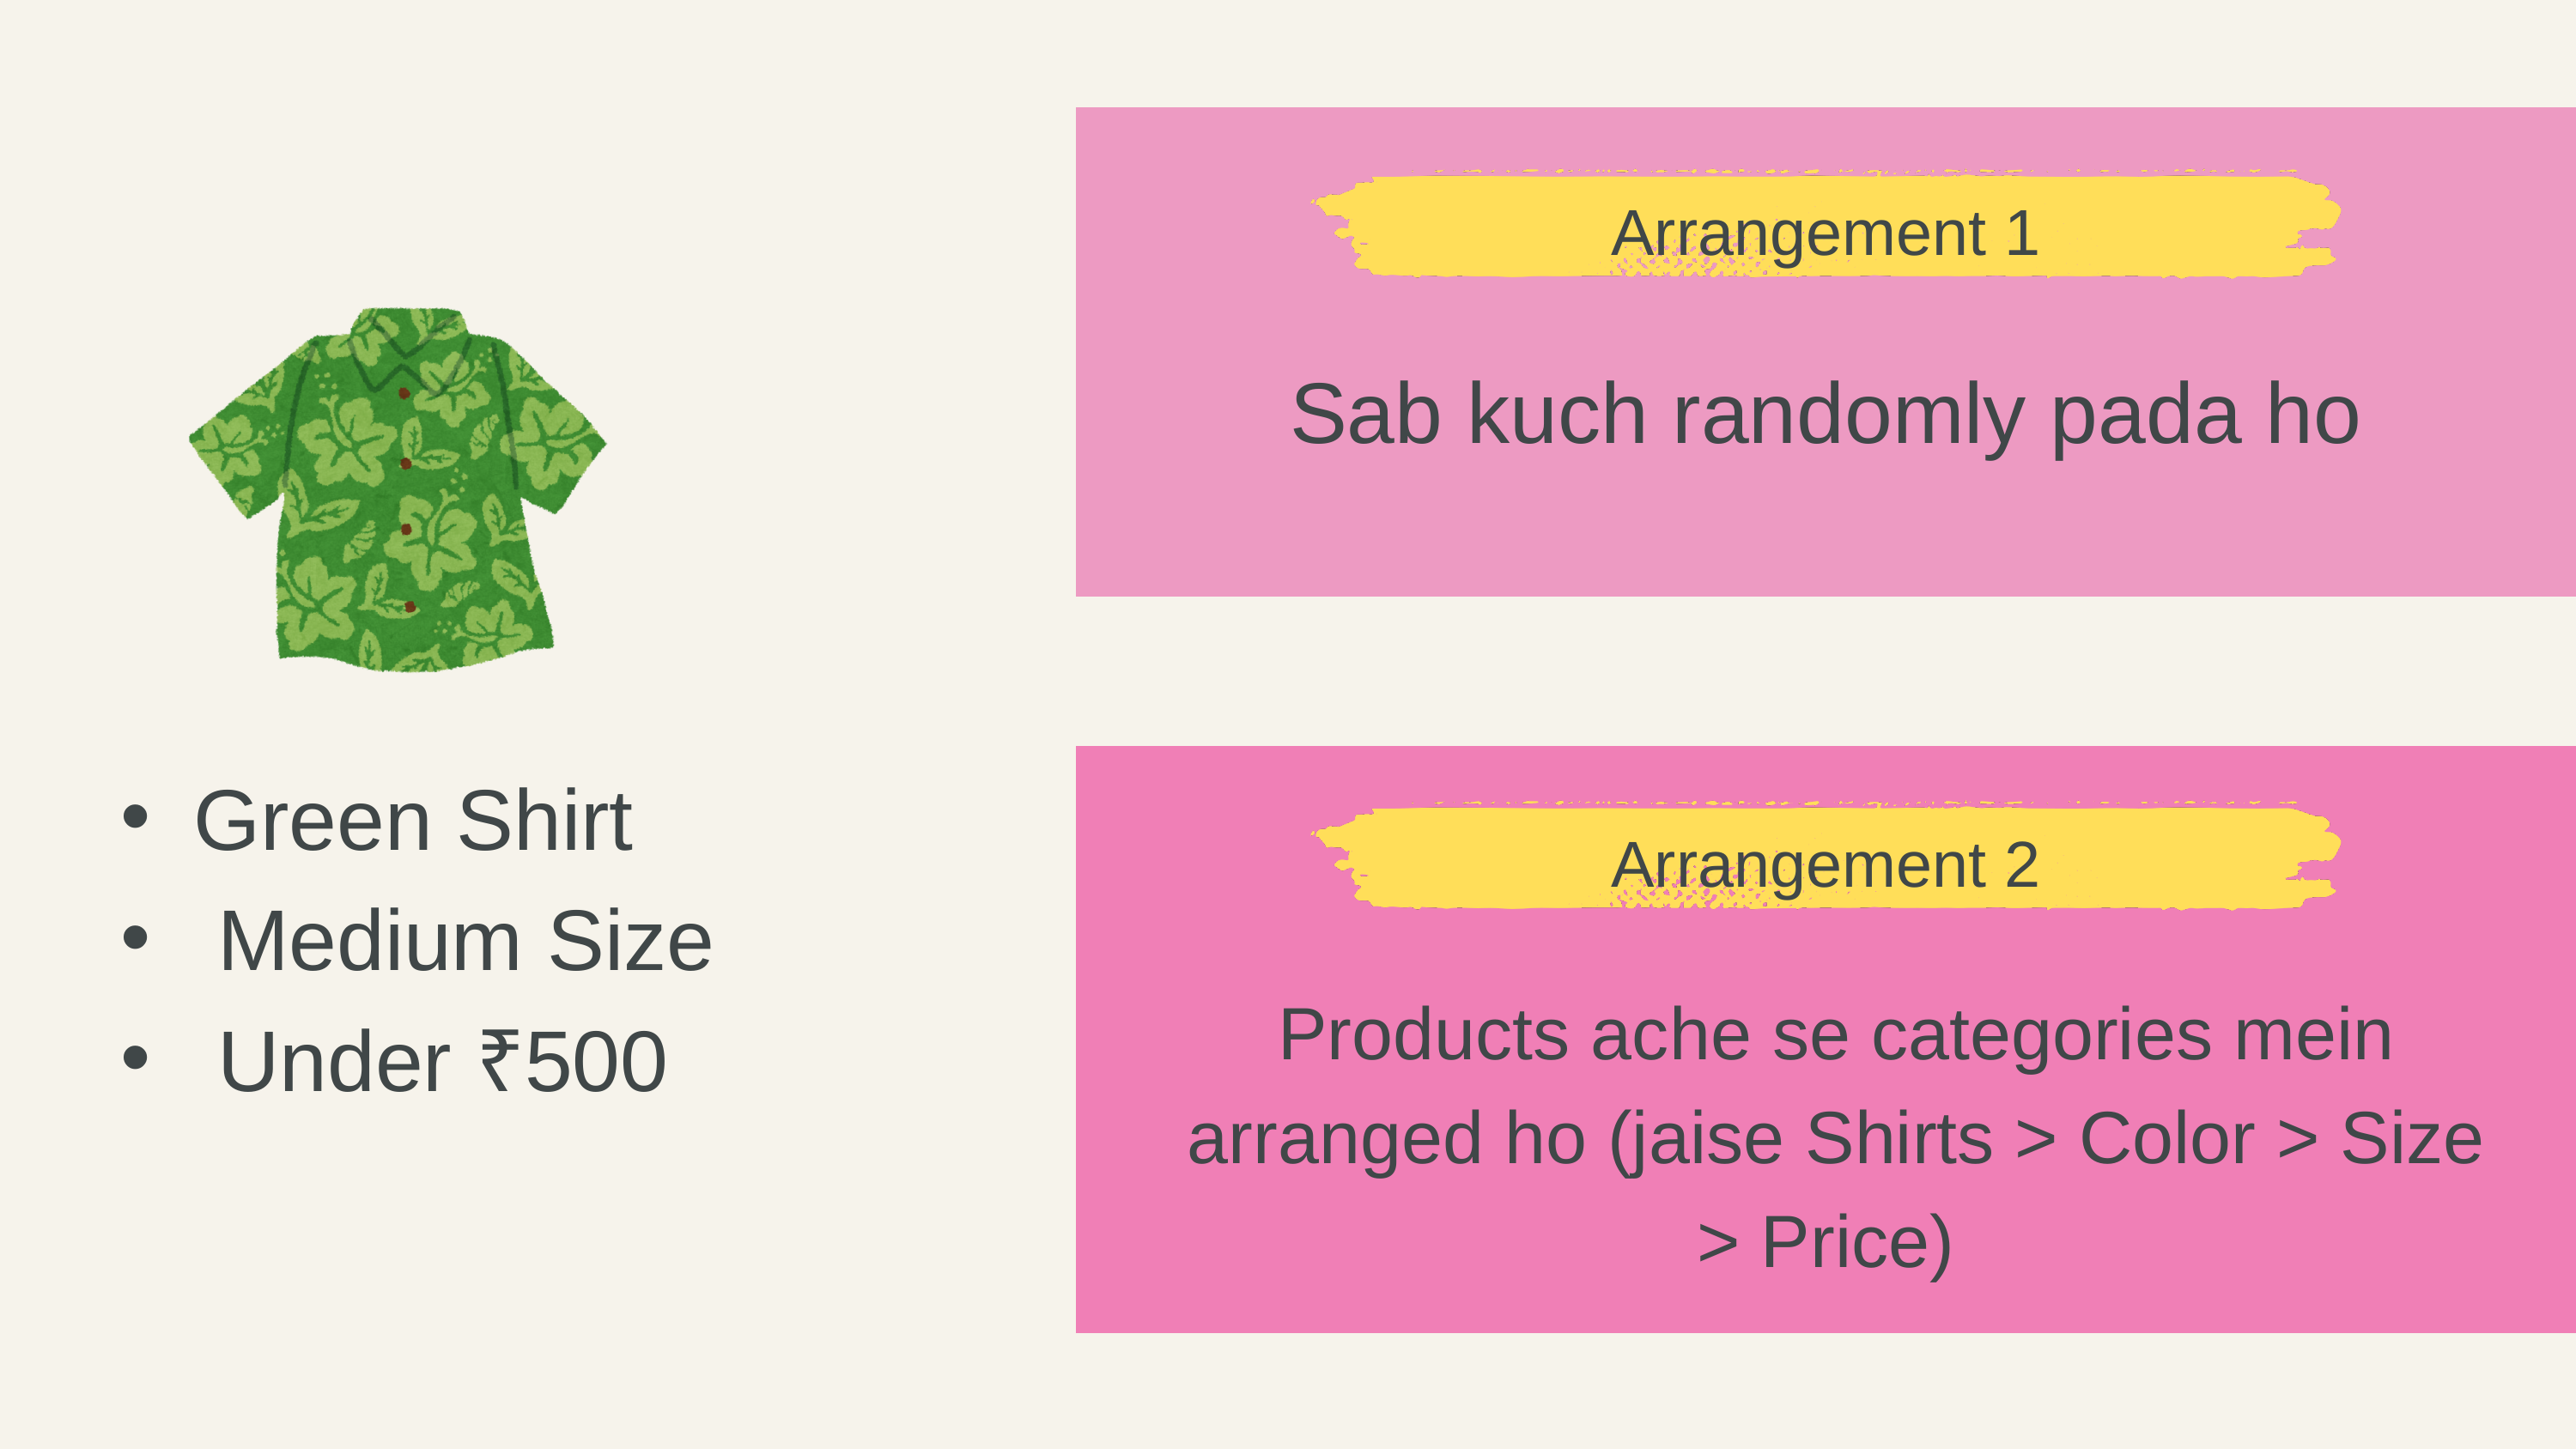

Arrangement 1

Sab kuch randomly pada ho

Green Shirt
 Medium Size
 Under ₹500

Arrangement 2
Products ache se categories mein arranged ho (jaise Shirts > Color > Size > Price)